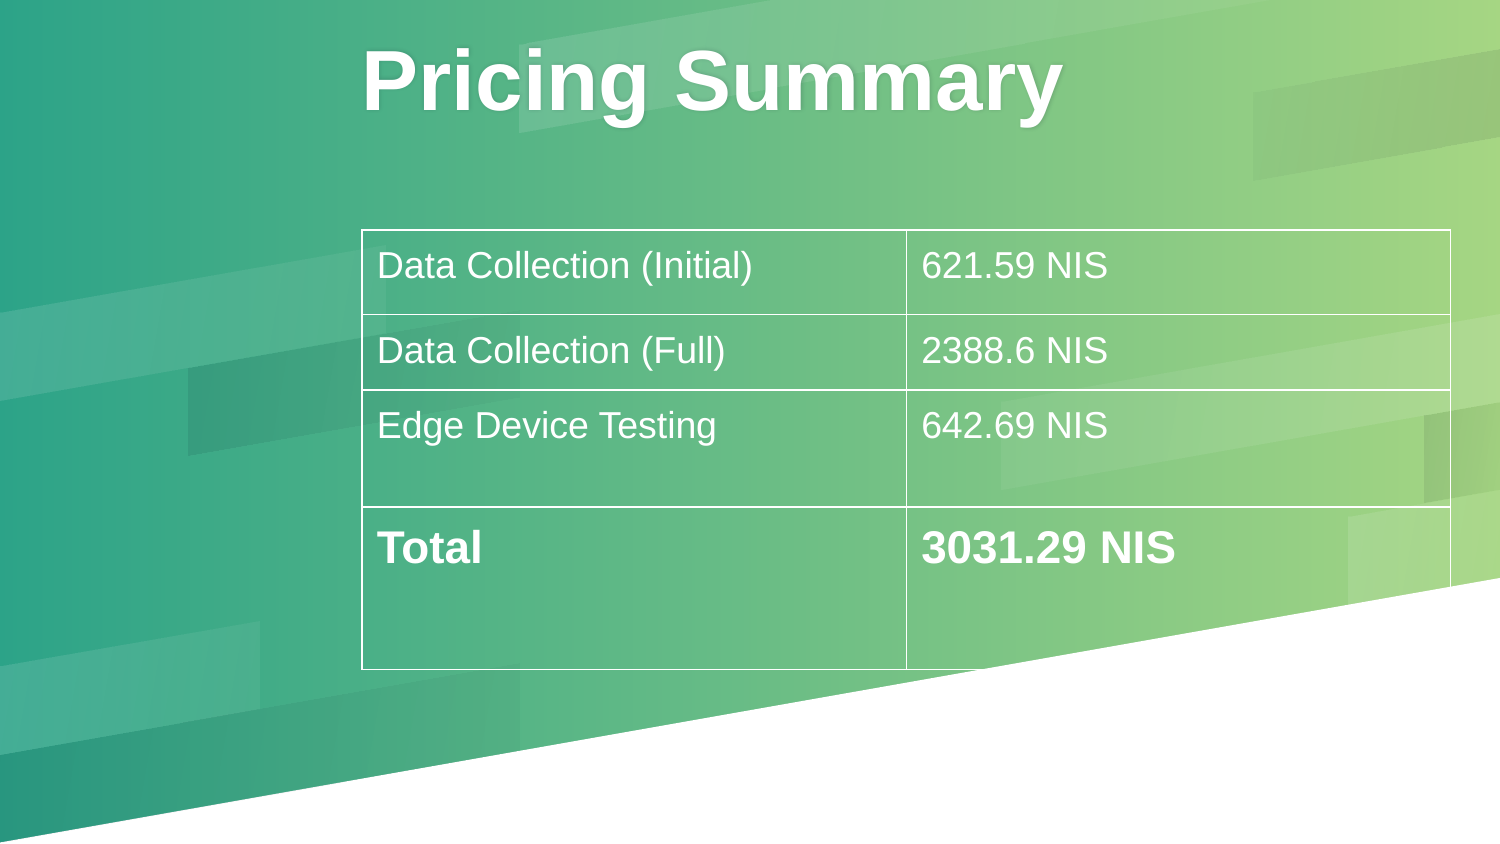

Pricing Summary
| Data Collection (Initial) | 621.59 NIS |
| --- | --- |
| Data Collection (Full) | 2388.6 NIS |
| Edge Device Testing | 642.69 NIS |
| Total | 3031.29 NIS |